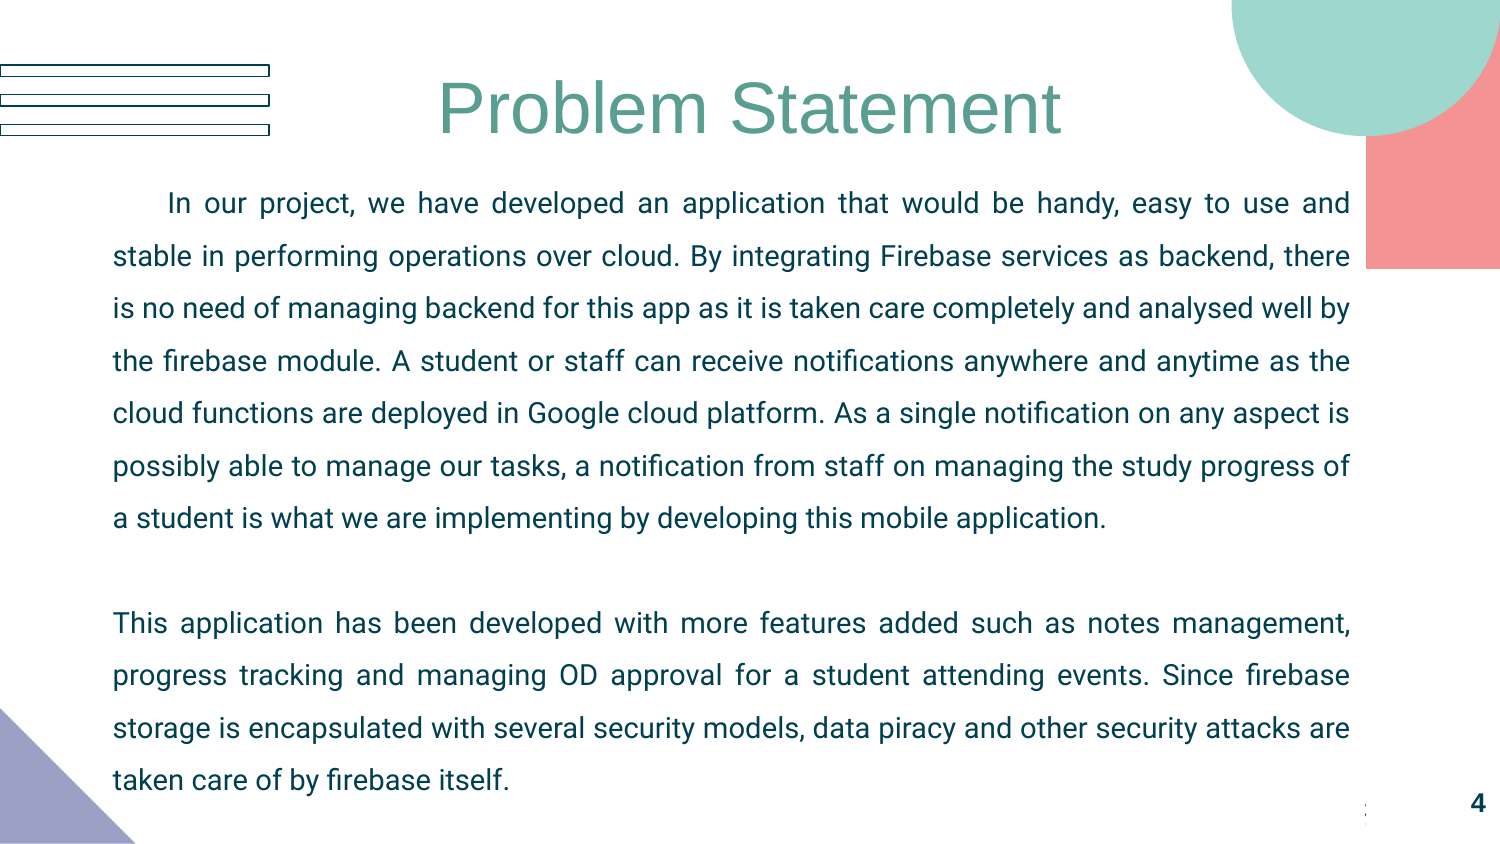

Problem Statement
In our project, we have developed an application that would be handy, easy to use and stable in performing operations over cloud. By integrating Firebase services as backend, there is no need of managing backend for this app as it is taken care completely and analysed well by the firebase module. A student or staff can receive notifications anywhere and anytime as the cloud functions are deployed in Google cloud platform. As a single notification on any aspect is possibly able to manage our tasks, a notification from staff on managing the study progress of a student is what we are implementing by developing this mobile application.

This application has been developed with more features added such as notes management, progress tracking and managing OD approval for a student attending events. Since firebase storage is encapsulated with several security models, data piracy and other security attacks are taken care of by firebase itself.

4
4